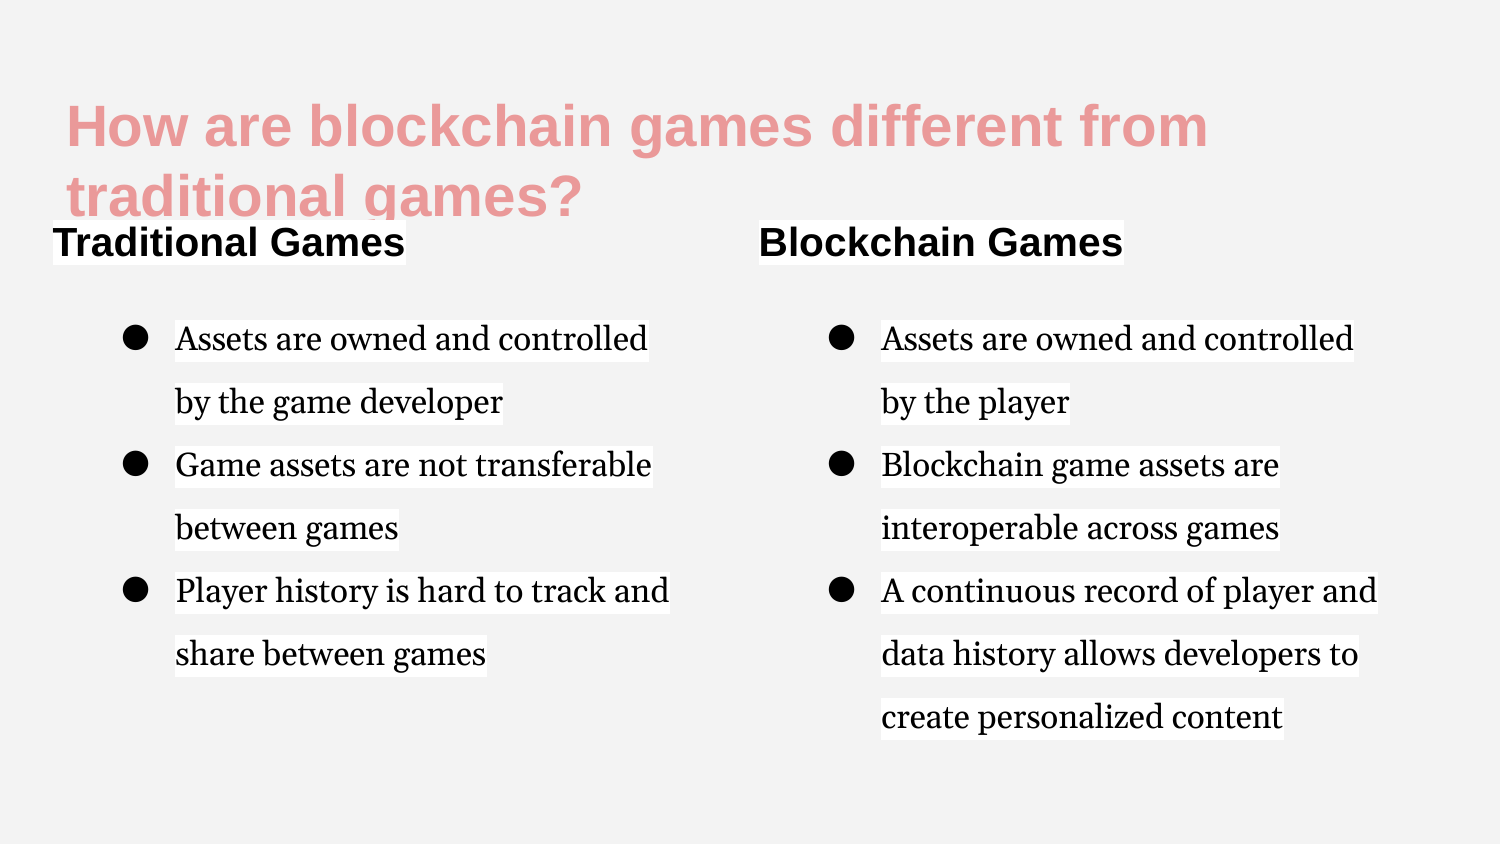

# How are blockchain games different from traditional games?
Traditional Games
Assets are owned and controlled by the game developer
Game assets are not transferable between games
Player history is hard to track and share between games

Blockchain Games
Assets are owned and controlled by the player
Blockchain game assets are interoperable across games
A continuous record of player and data history allows developers to create personalized content